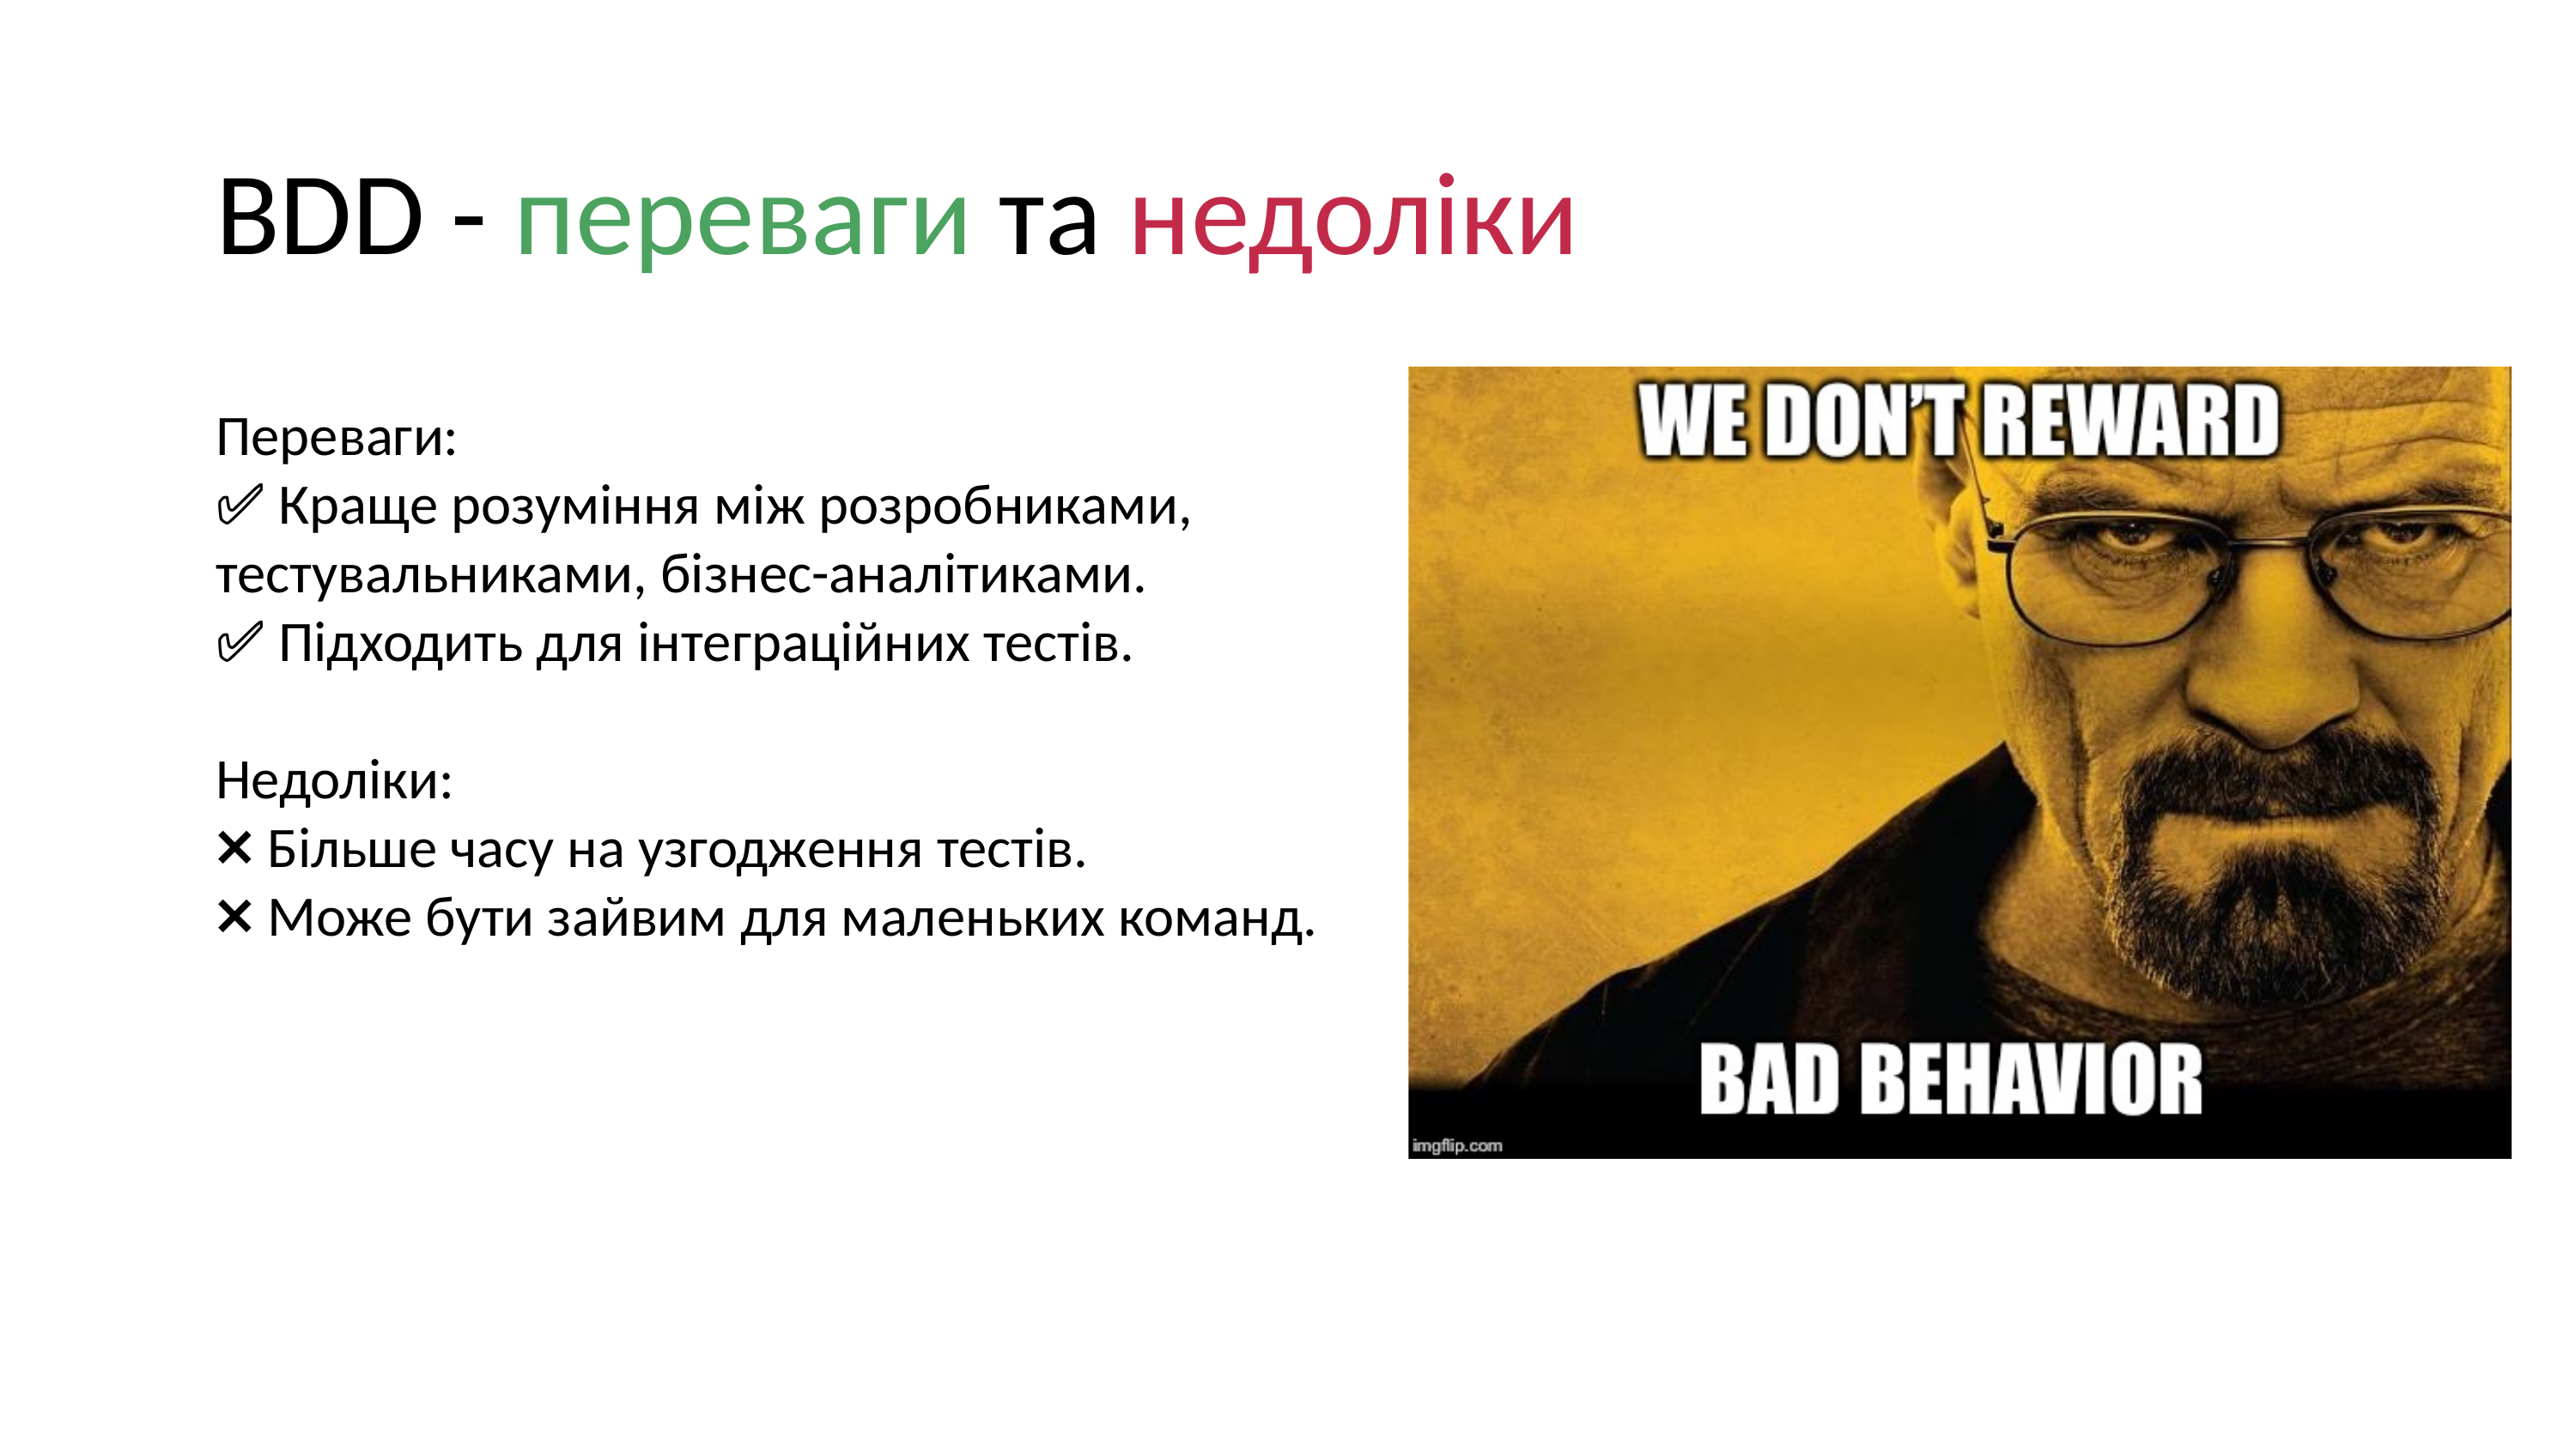

BDD - переваги та недоліки

Переваги:
✅ Краще розуміння між розробниками, тестувальниками, бізнес-аналітиками.
✅ Підходить для інтеграційних тестів.

Недоліки:
❌ Більше часу на узгодження тестів.
❌ Може бути зайвим для маленьких команд.